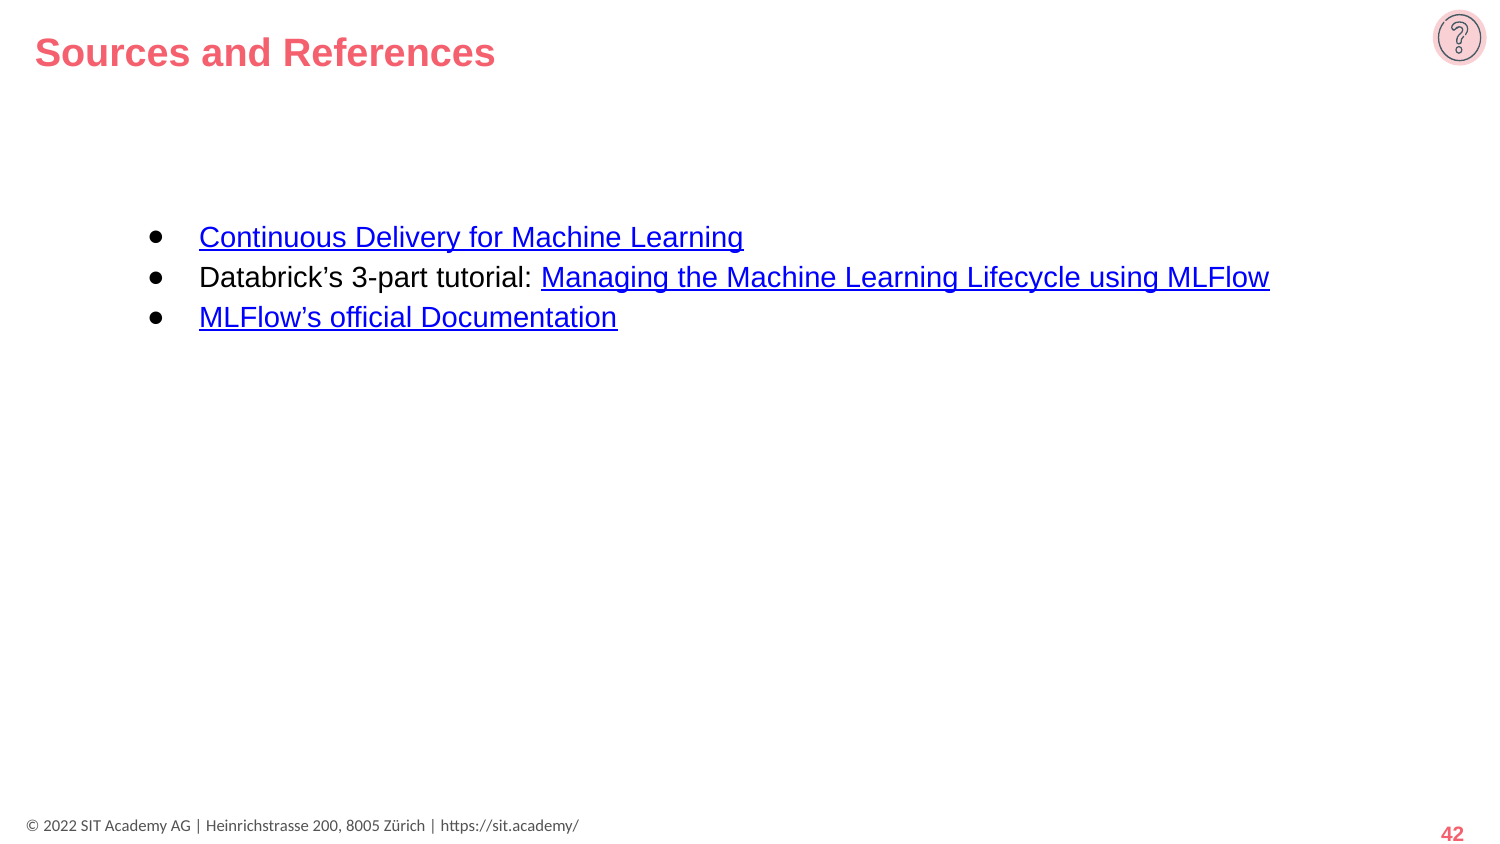

# Sources and References
Continuous Delivery for Machine Learning
Databrick’s 3-part tutorial: Managing the Machine Learning Lifecycle using MLFlow
MLFlow’s official Documentation
42